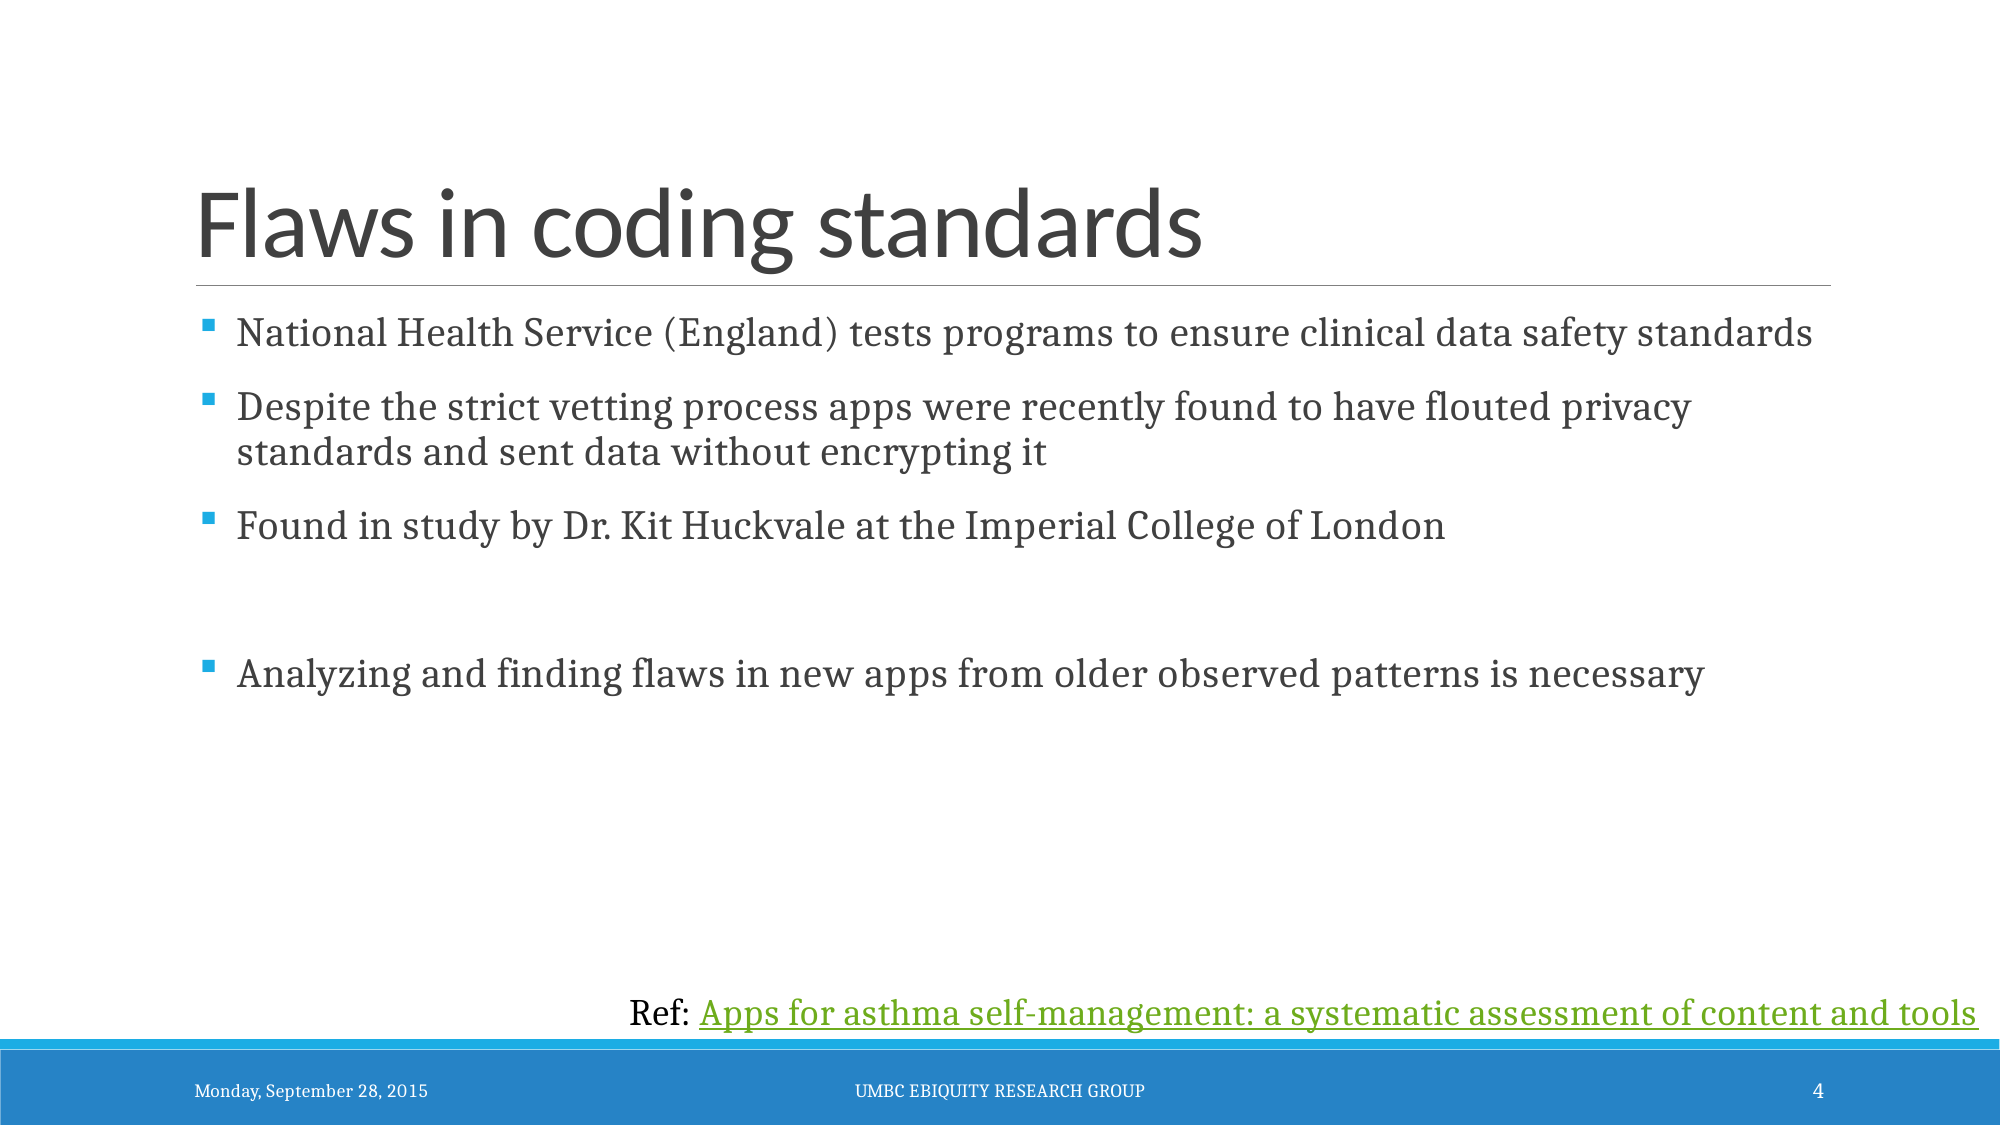

# Flaws in coding standards
National Health Service (England) tests programs to ensure clinical data safety standards
Despite the strict vetting process apps were recently found to have flouted privacy standards and sent data without encrypting it
Found in study by Dr. Kit Huckvale at the Imperial College of London

Analyzing and finding flaws in new apps from older observed patterns is necessary
Ref: Apps for asthma self-management: a systematic assessment of content and tools
Monday, September 28, 2015
UMBC Ebiquity Research Group
4